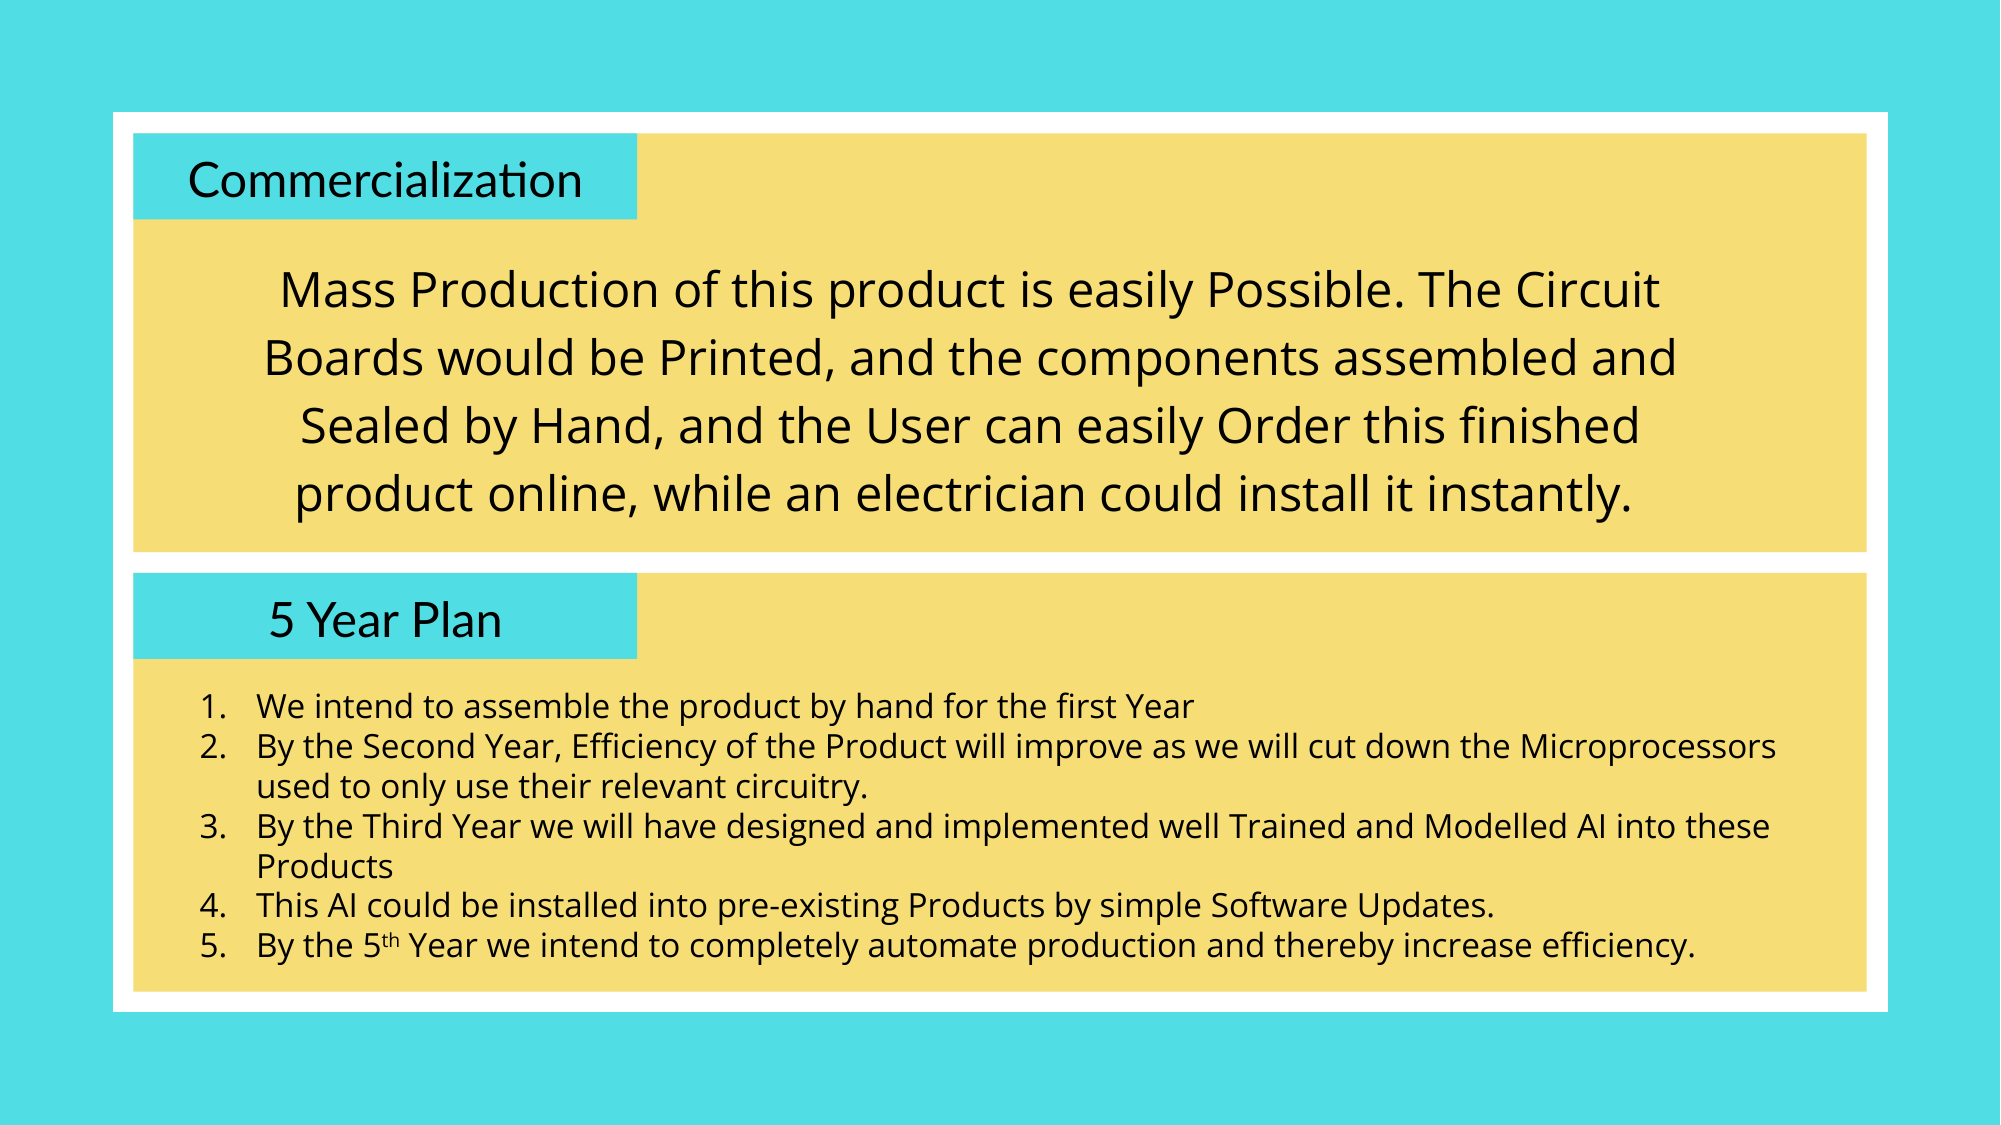

Commercialization
Mass Production of this product is easily Possible. The Circuit Boards would be Printed, and the components assembled and Sealed by Hand, and the User can easily Order this finished product online, while an electrician could install it instantly.

5 Year Plan
We intend to assemble the product by hand for the first Year
By the Second Year, Efficiency of the Product will improve as we will cut down the Microprocessors used to only use their relevant circuitry.
By the Third Year we will have designed and implemented well Trained and Modelled AI into these Products
This AI could be installed into pre-existing Products by simple Software Updates.
By the 5th Year we intend to completely automate production and thereby increase efficiency.